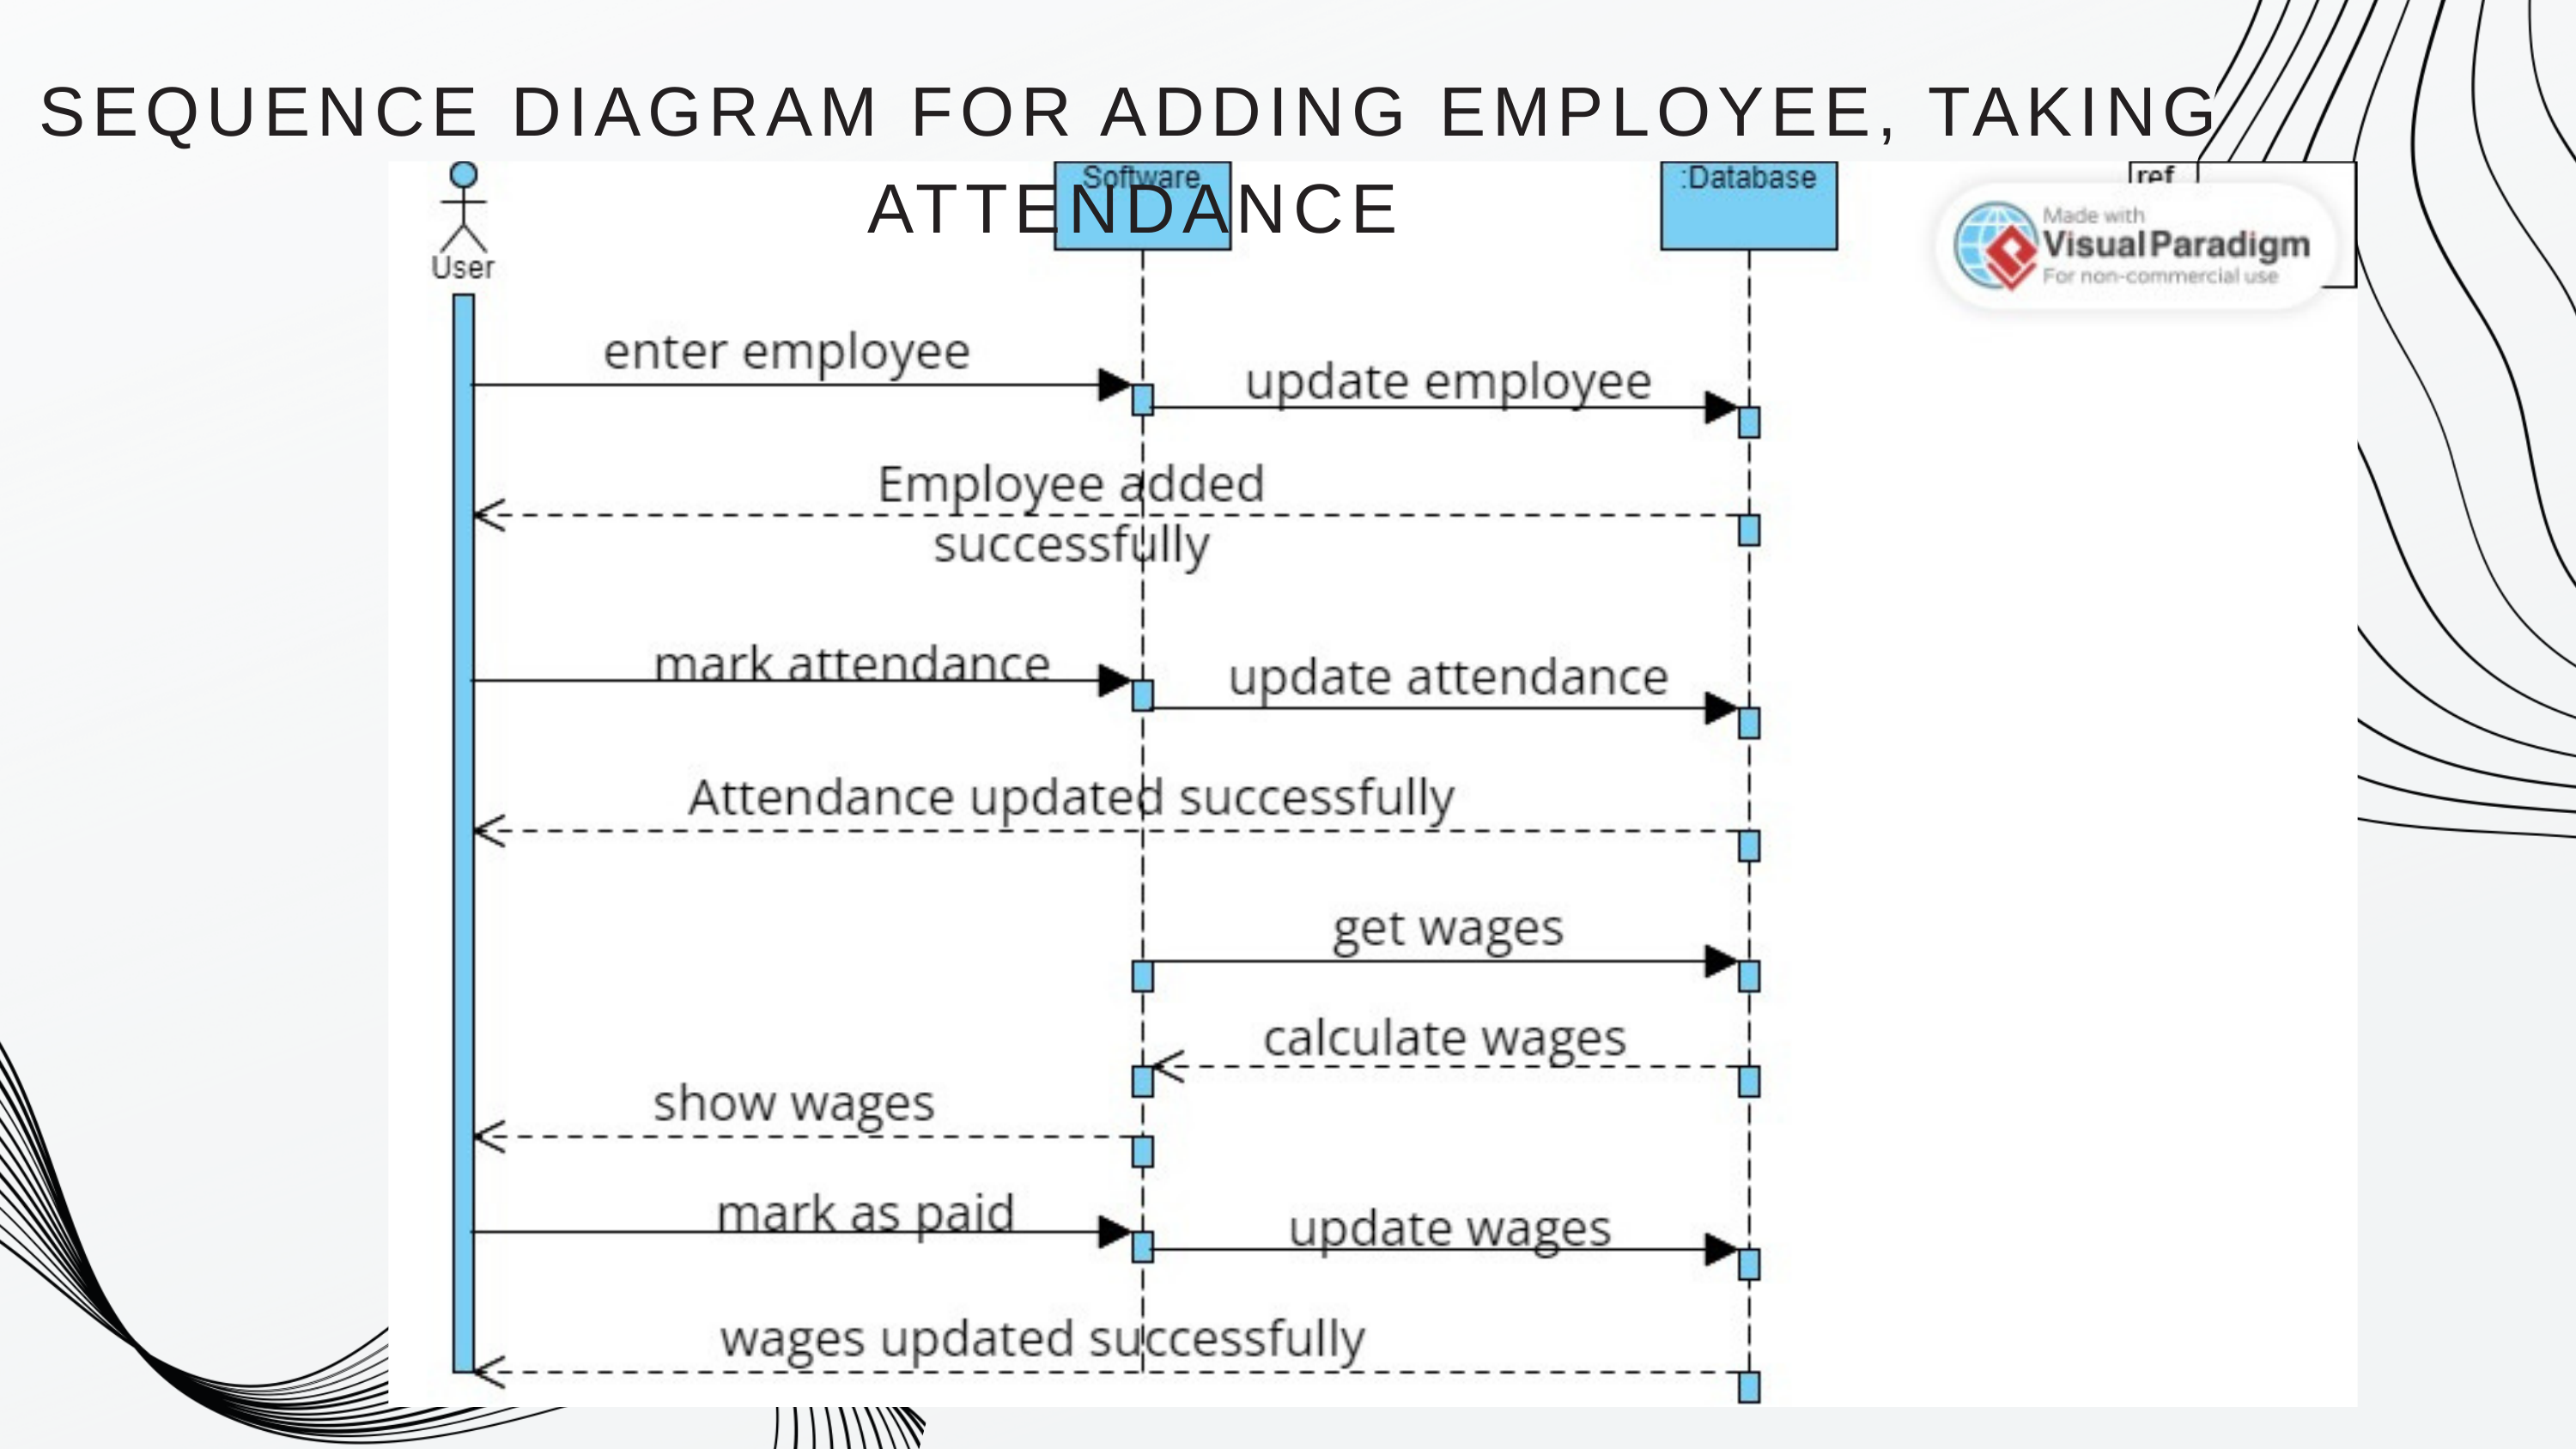

SEQUENCE DIAGRAM FOR ADDING EMPLOYEE, TAKING ATTENDANCE